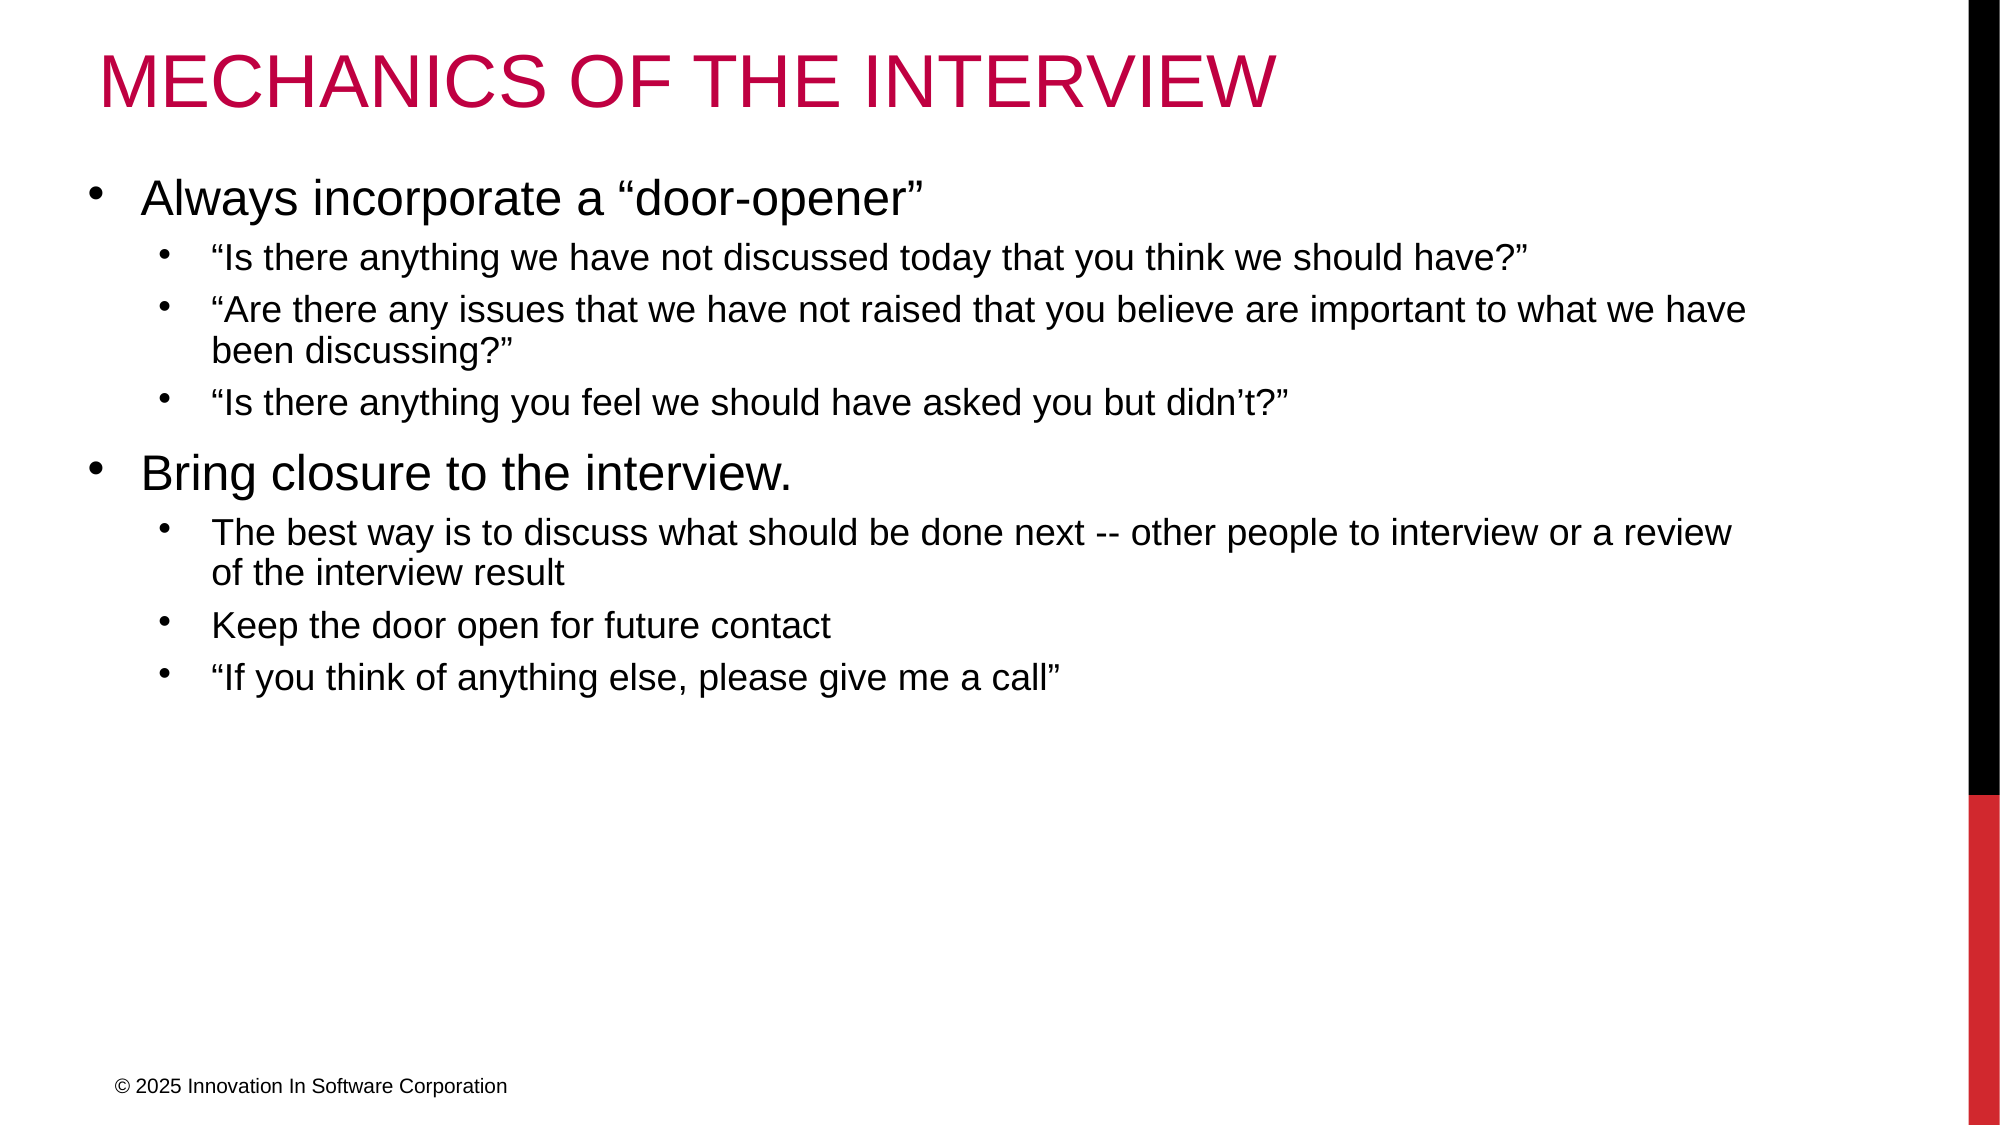

# Mechanics of the Interview
Always incorporate a “door-opener”
“Is there anything we have not discussed today that you think we should have?”
“Are there any issues that we have not raised that you believe are important to what we have been discussing?”
“Is there anything you feel we should have asked you but didn’t?”
Bring closure to the interview.
The best way is to discuss what should be done next -- other people to interview or a review of the interview result
Keep the door open for future contact
“If you think of anything else, please give me a call”
© 2025 Innovation In Software Corporation